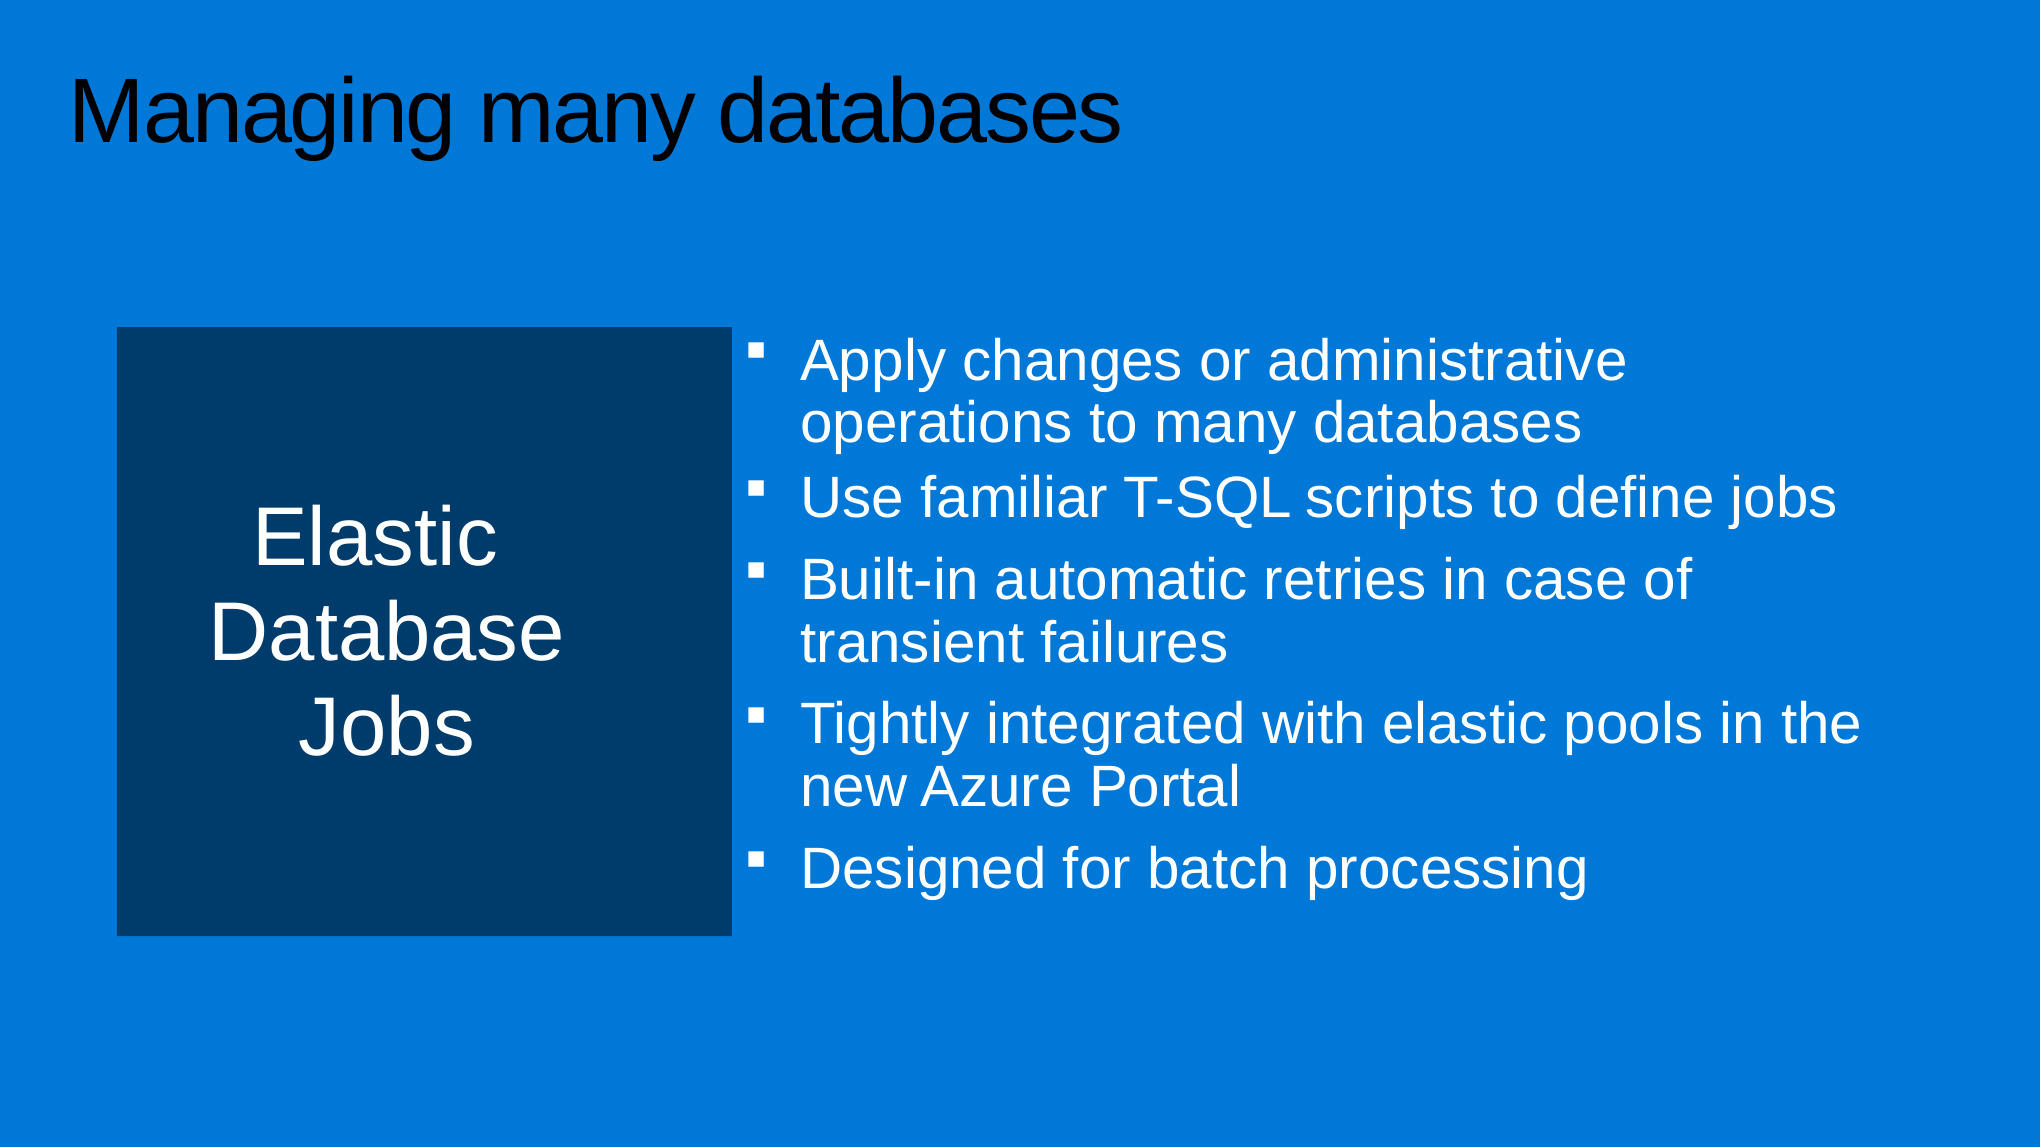

# Managing many databases
Apply changes or administrative operations to many databases
Use familiar T-SQL scripts to define jobs
Built-in automatic retries in case of transient failures
Tightly integrated with elastic pools in the new Azure Portal
Designed for batch processing

Elastic
Database Jobs